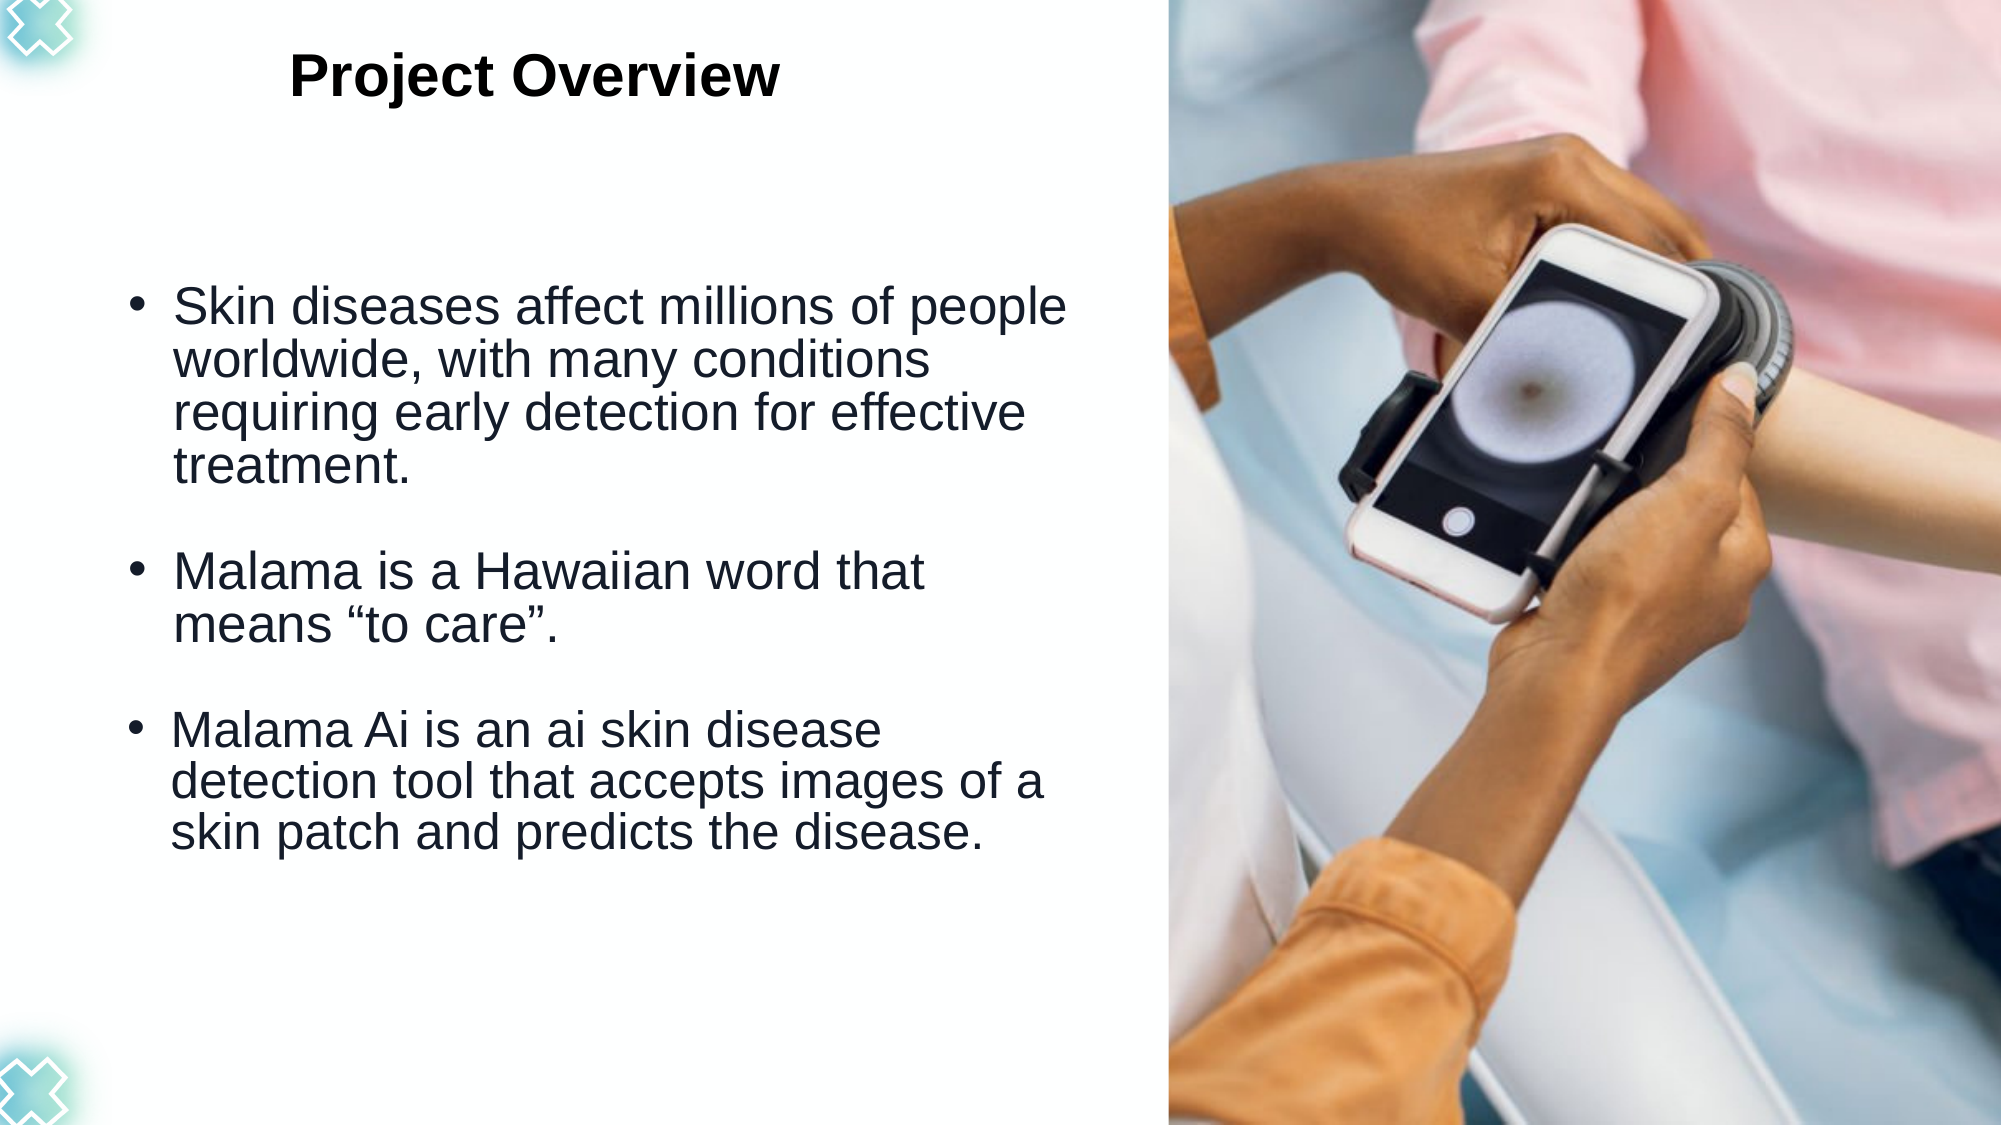

Project Overview

Skin diseases affect millions of people worldwide, with many conditions requiring early detection for effective treatment.

Malama is a Hawaiian word that means “to care”.

Malama Ai is an ai skin disease detection tool that accepts images of a skin patch and predicts the disease.